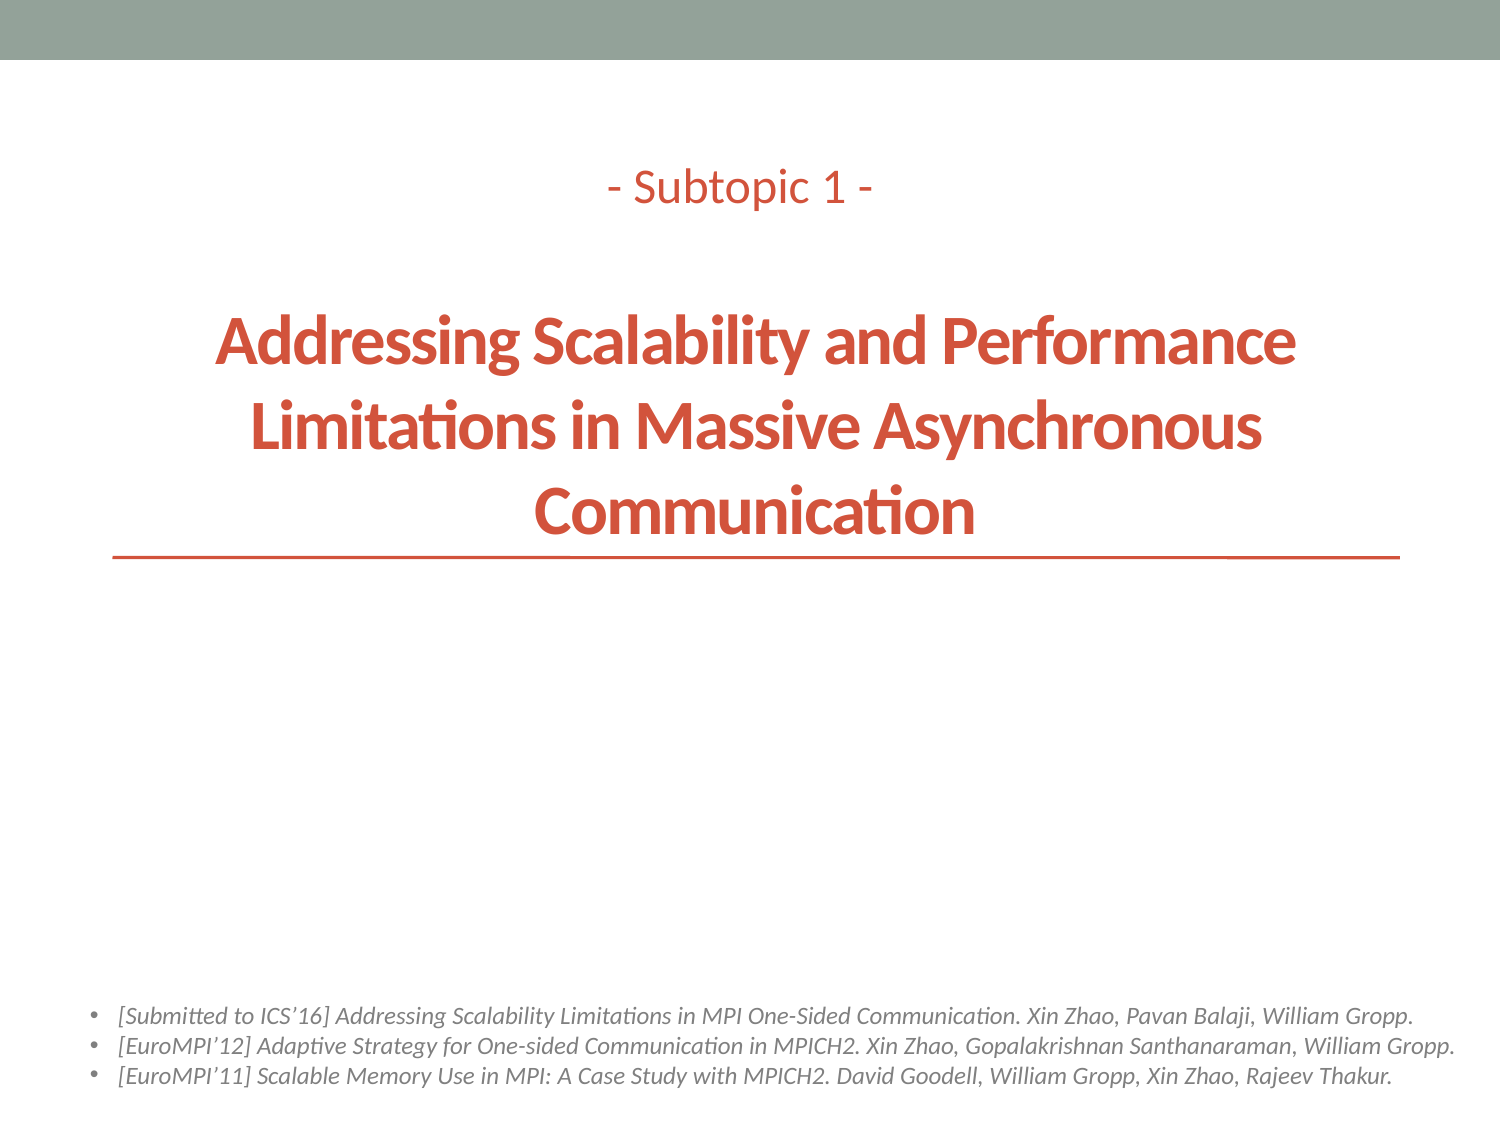

- Subtopic 1 -
Addressing Scalability and Performance Limitations in Massive Asynchronous Communication
[Submitted to ICS’16] Addressing Scalability Limitations in MPI One-Sided Communication. Xin Zhao, Pavan Balaji, William Gropp.
[EuroMPI’12] Adaptive Strategy for One-sided Communication in MPICH2. Xin Zhao, Gopalakrishnan Santhanaraman, William Gropp.
[EuroMPI’11] Scalable Memory Use in MPI: A Case Study with MPICH2. David Goodell, William Gropp, Xin Zhao, Rajeev Thakur.